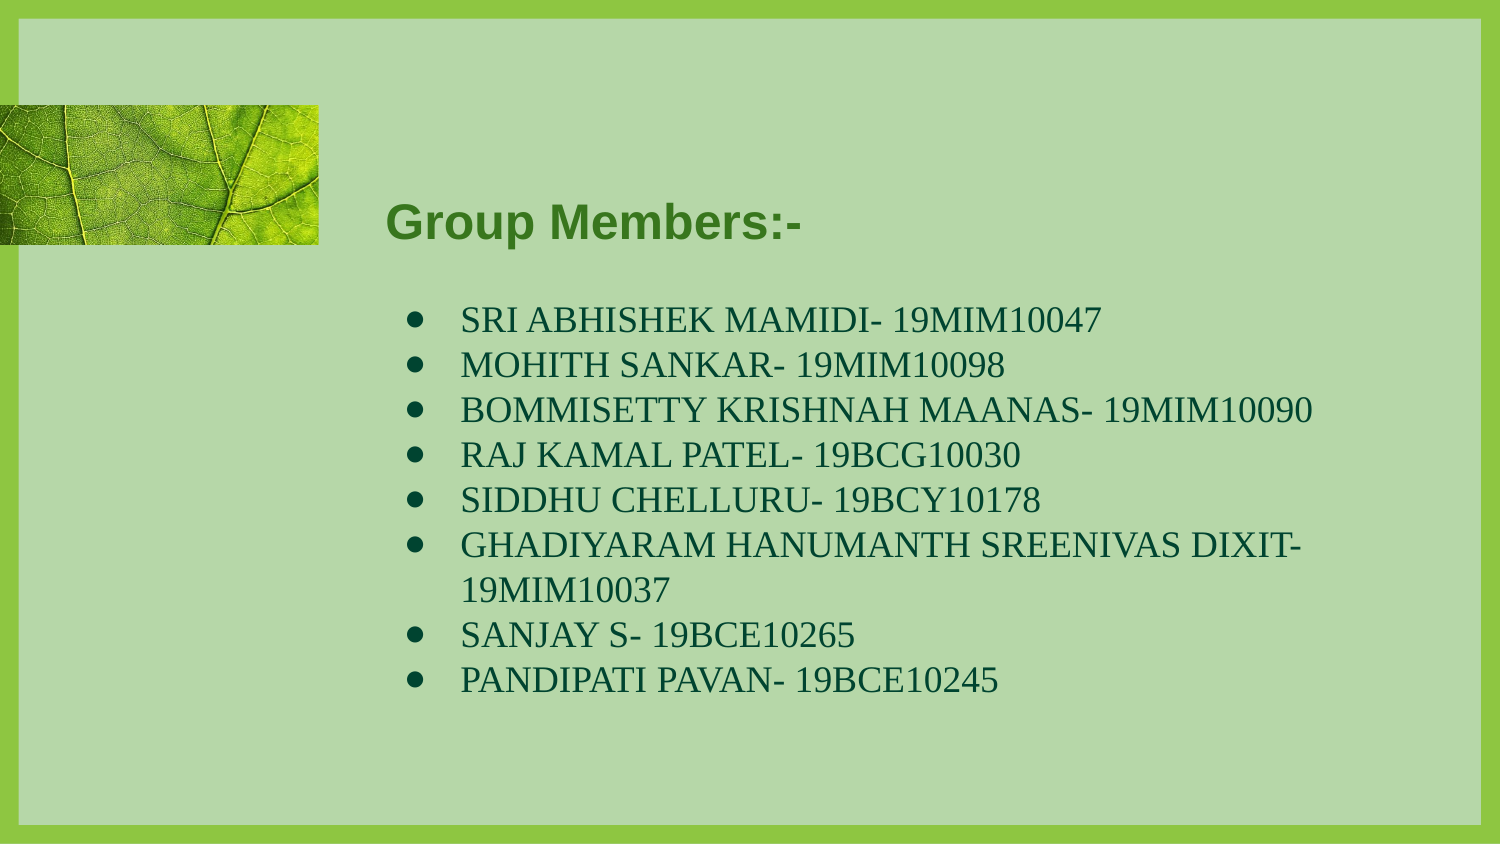

# Group Members:-
SRI ABHISHEK MAMIDI- 19MIM10047
MOHITH SANKAR- 19MIM10098
BOMMISETTY KRISHNAH MAANAS- 19MIM10090
RAJ KAMAL PATEL- 19BCG10030
SIDDHU CHELLURU- 19BCY10178
GHADIYARAM HANUMANTH SREENIVAS DIXIT- 19MIM10037
SANJAY S- 19BCE10265
PANDIPATI PAVAN- 19BCE10245